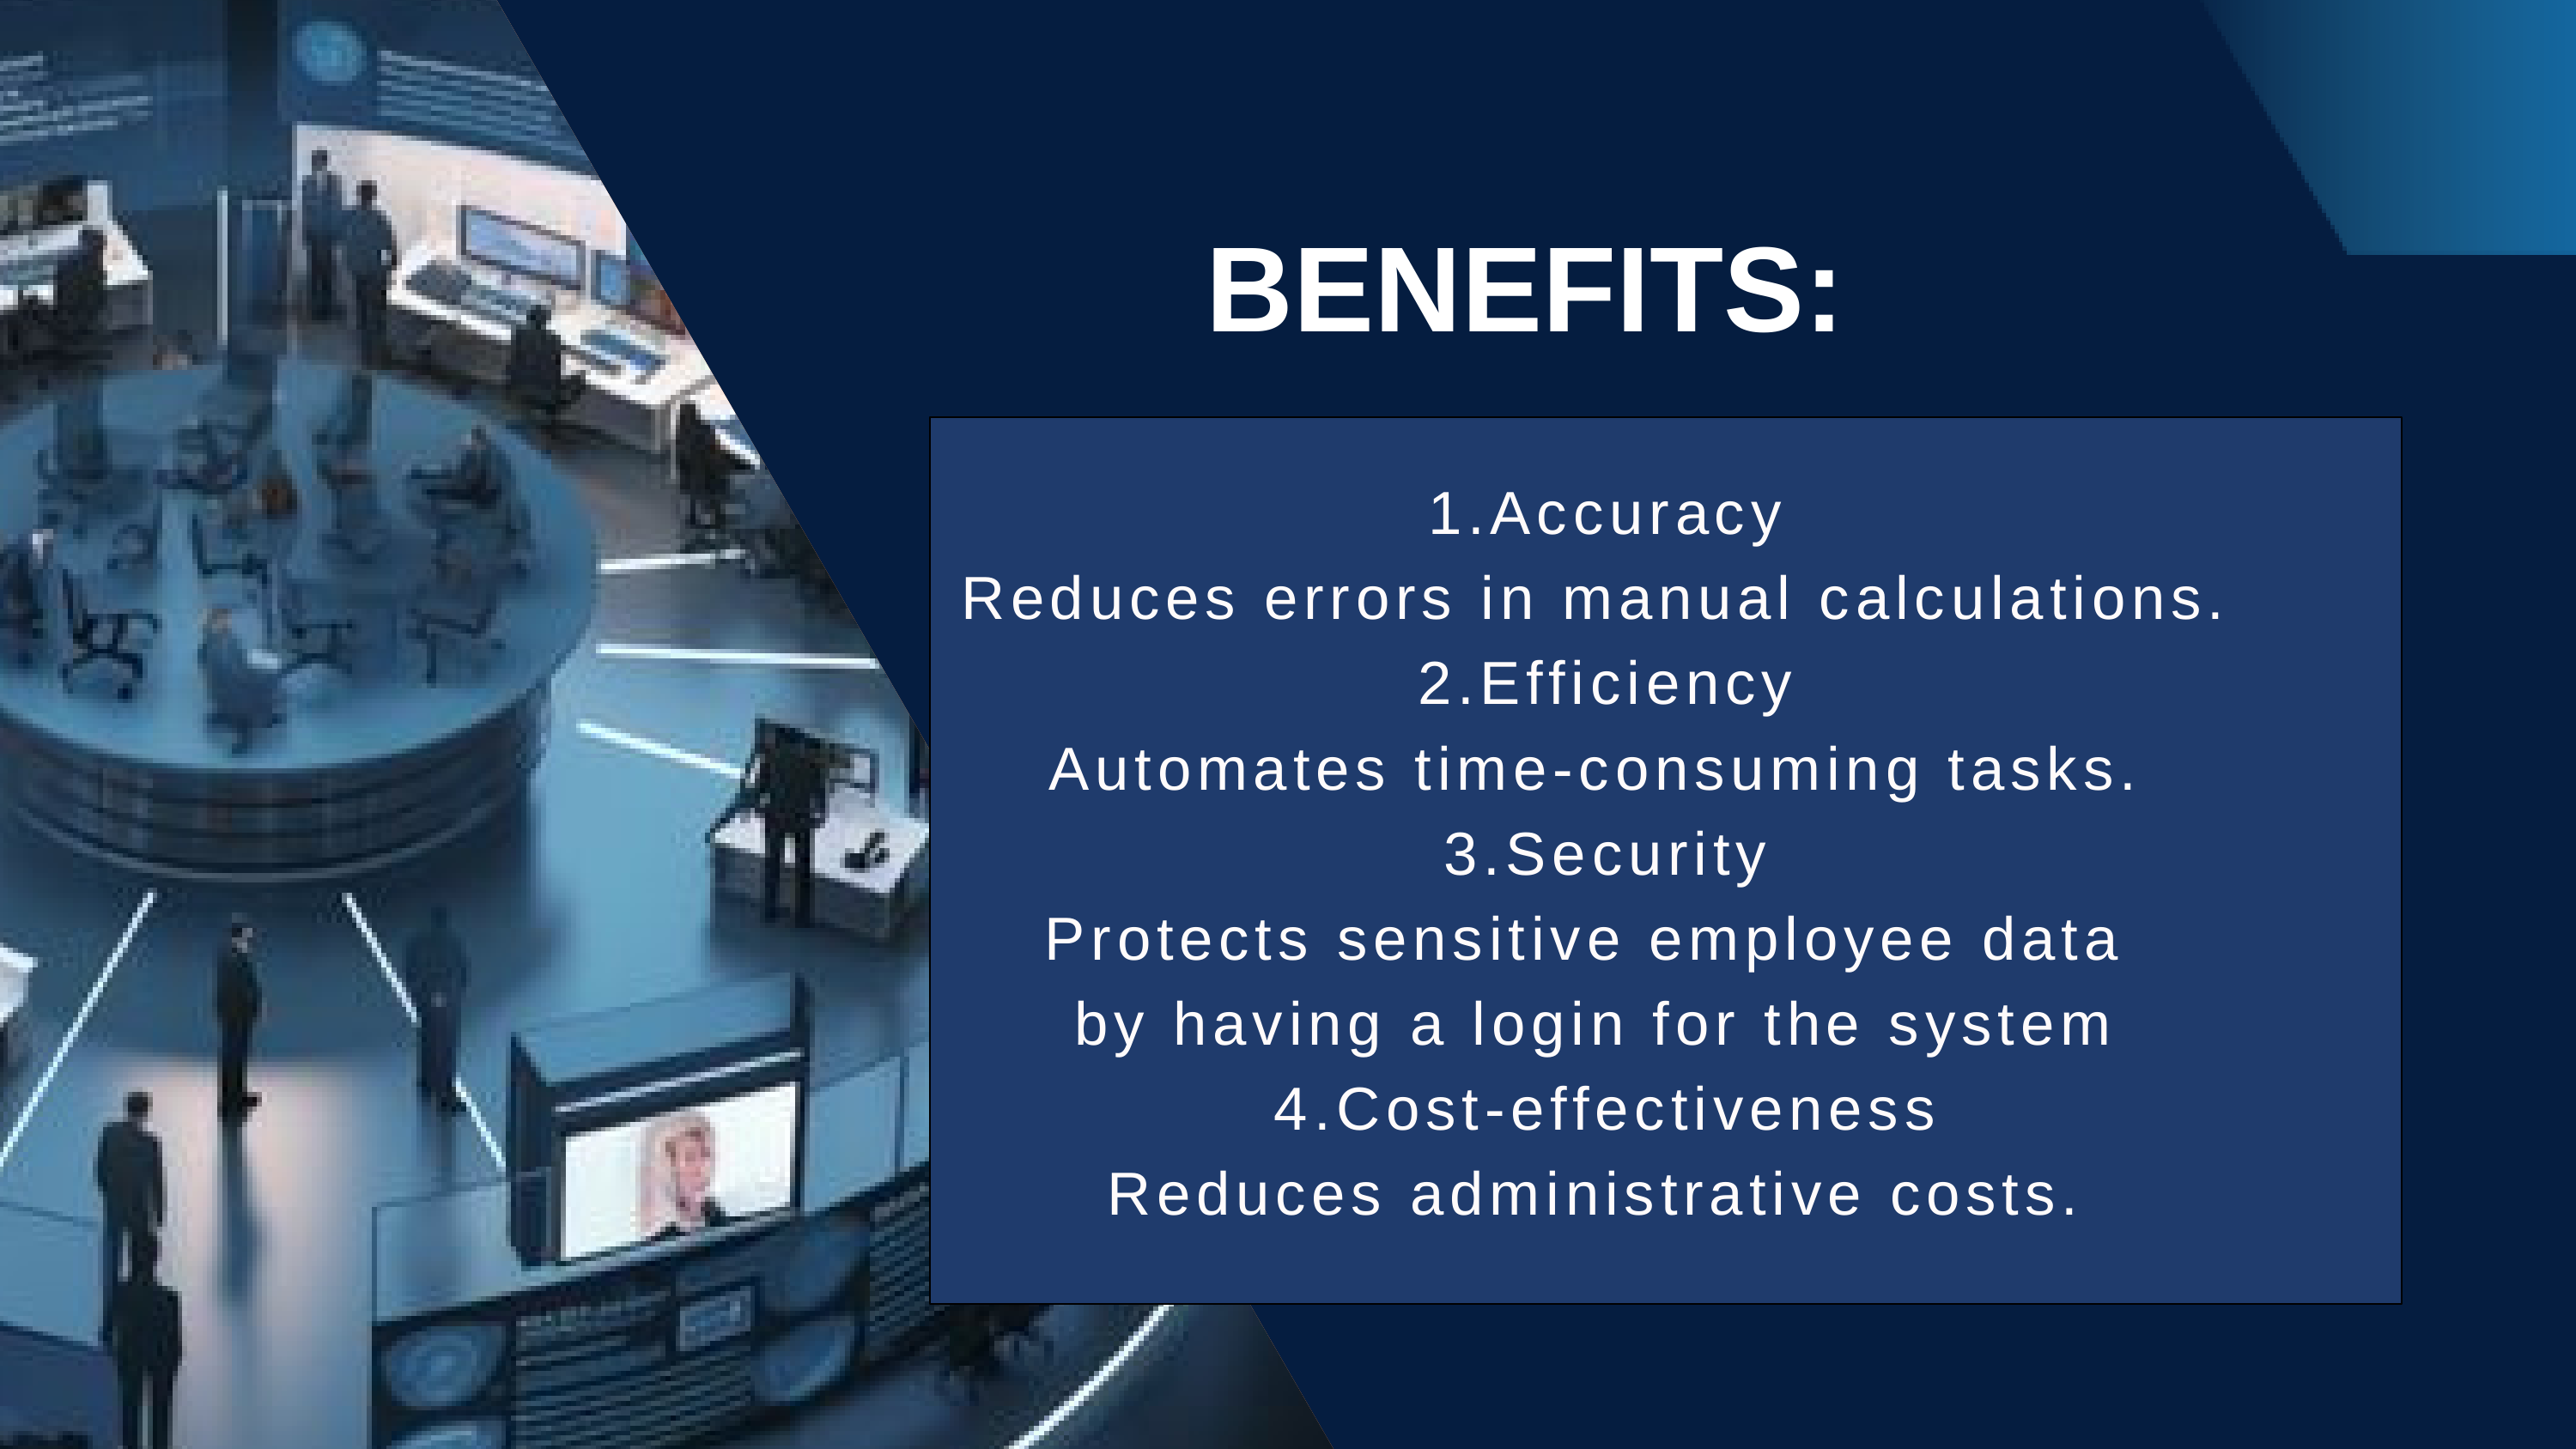

BENEFITS:

 1.Accuracy
Reduces errors in manual calculations.
 2.Efficiency
Automates time-consuming tasks.
 3.Security
Protects sensitive employee data
by having a login for the system
 4.Cost-effectiveness
Reduces administrative costs.